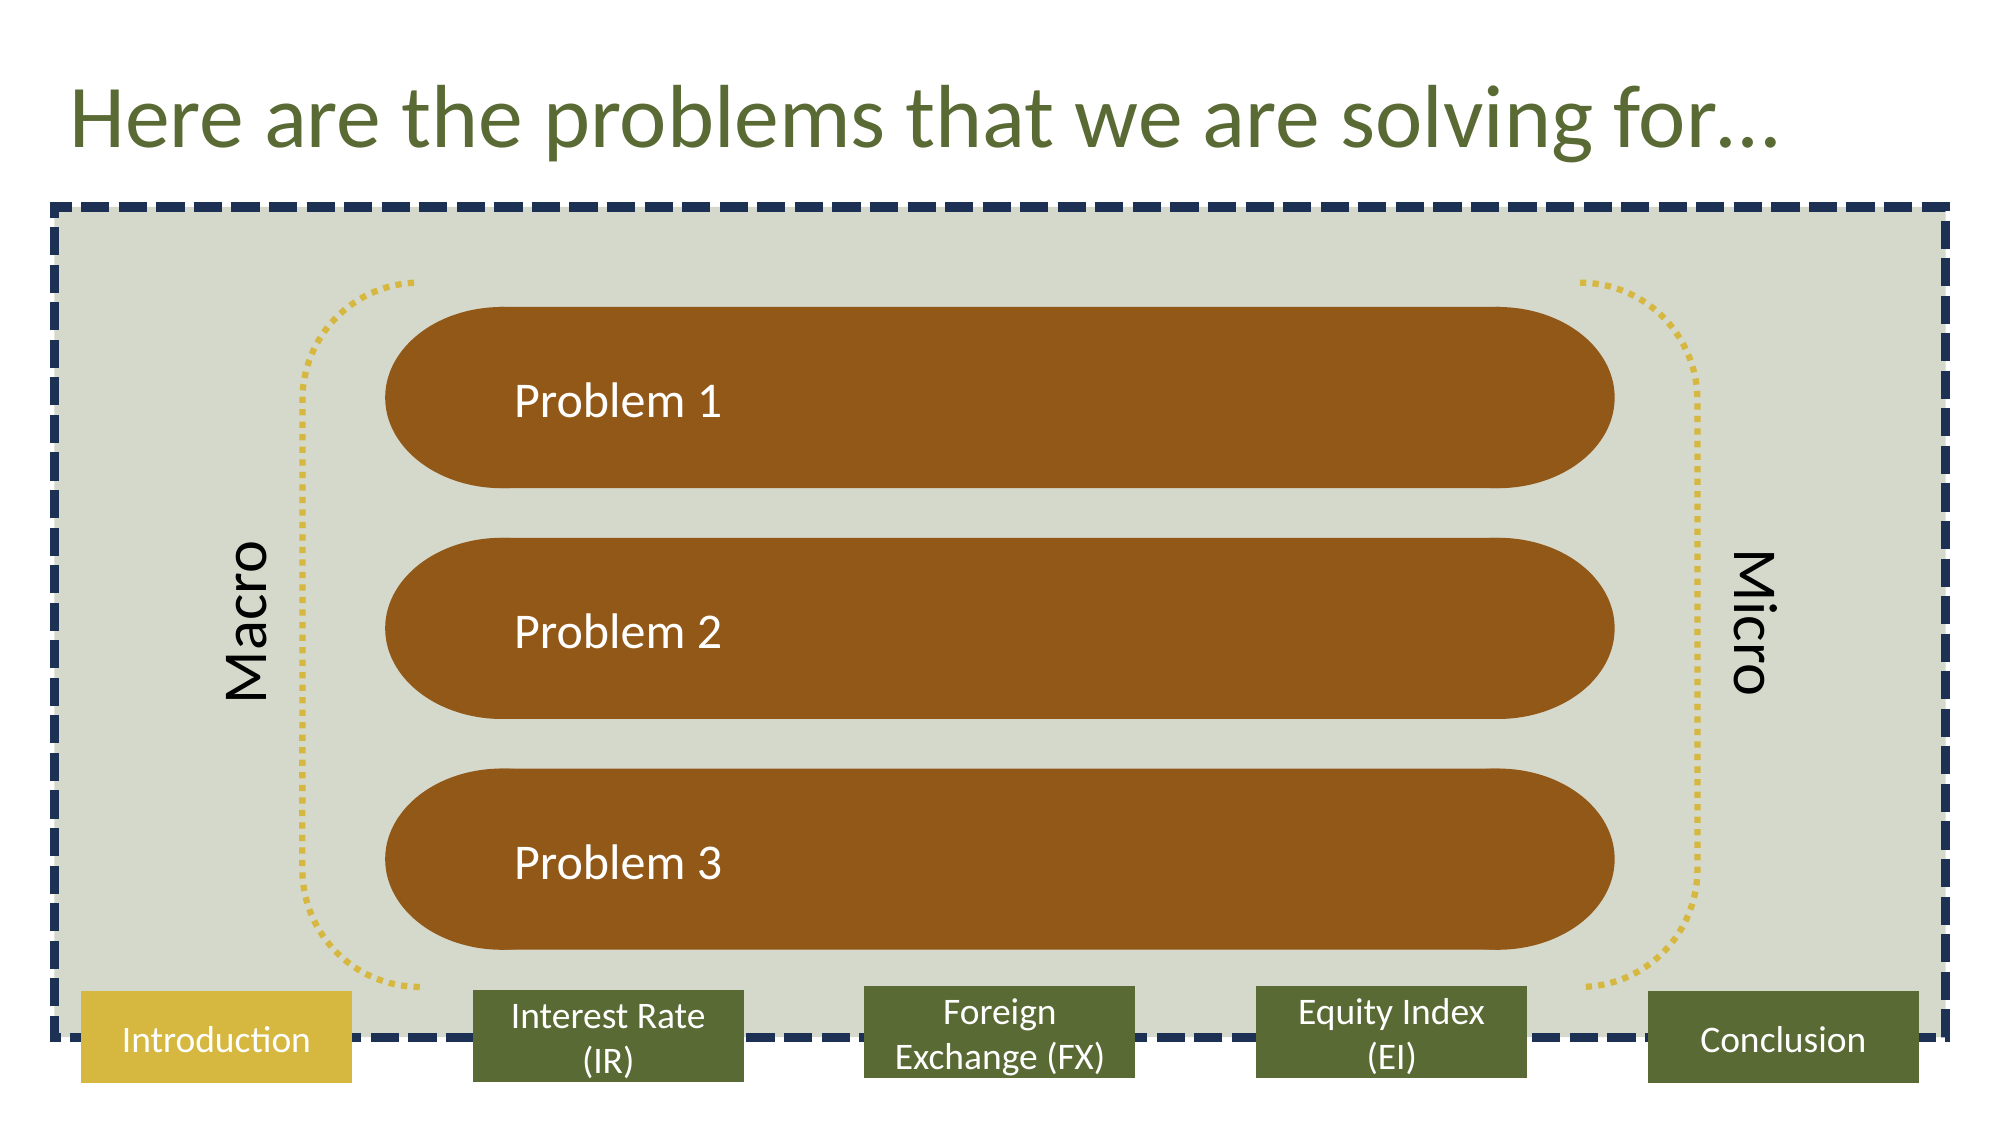

# Here are the problems that we are solving for…

Problem 1

Problem 2

Problem 3

Macro
Micro

Foreign Exchange (FX)
Equity Index (EI)
Interest Rate (IR)
Introduction
Conclusion